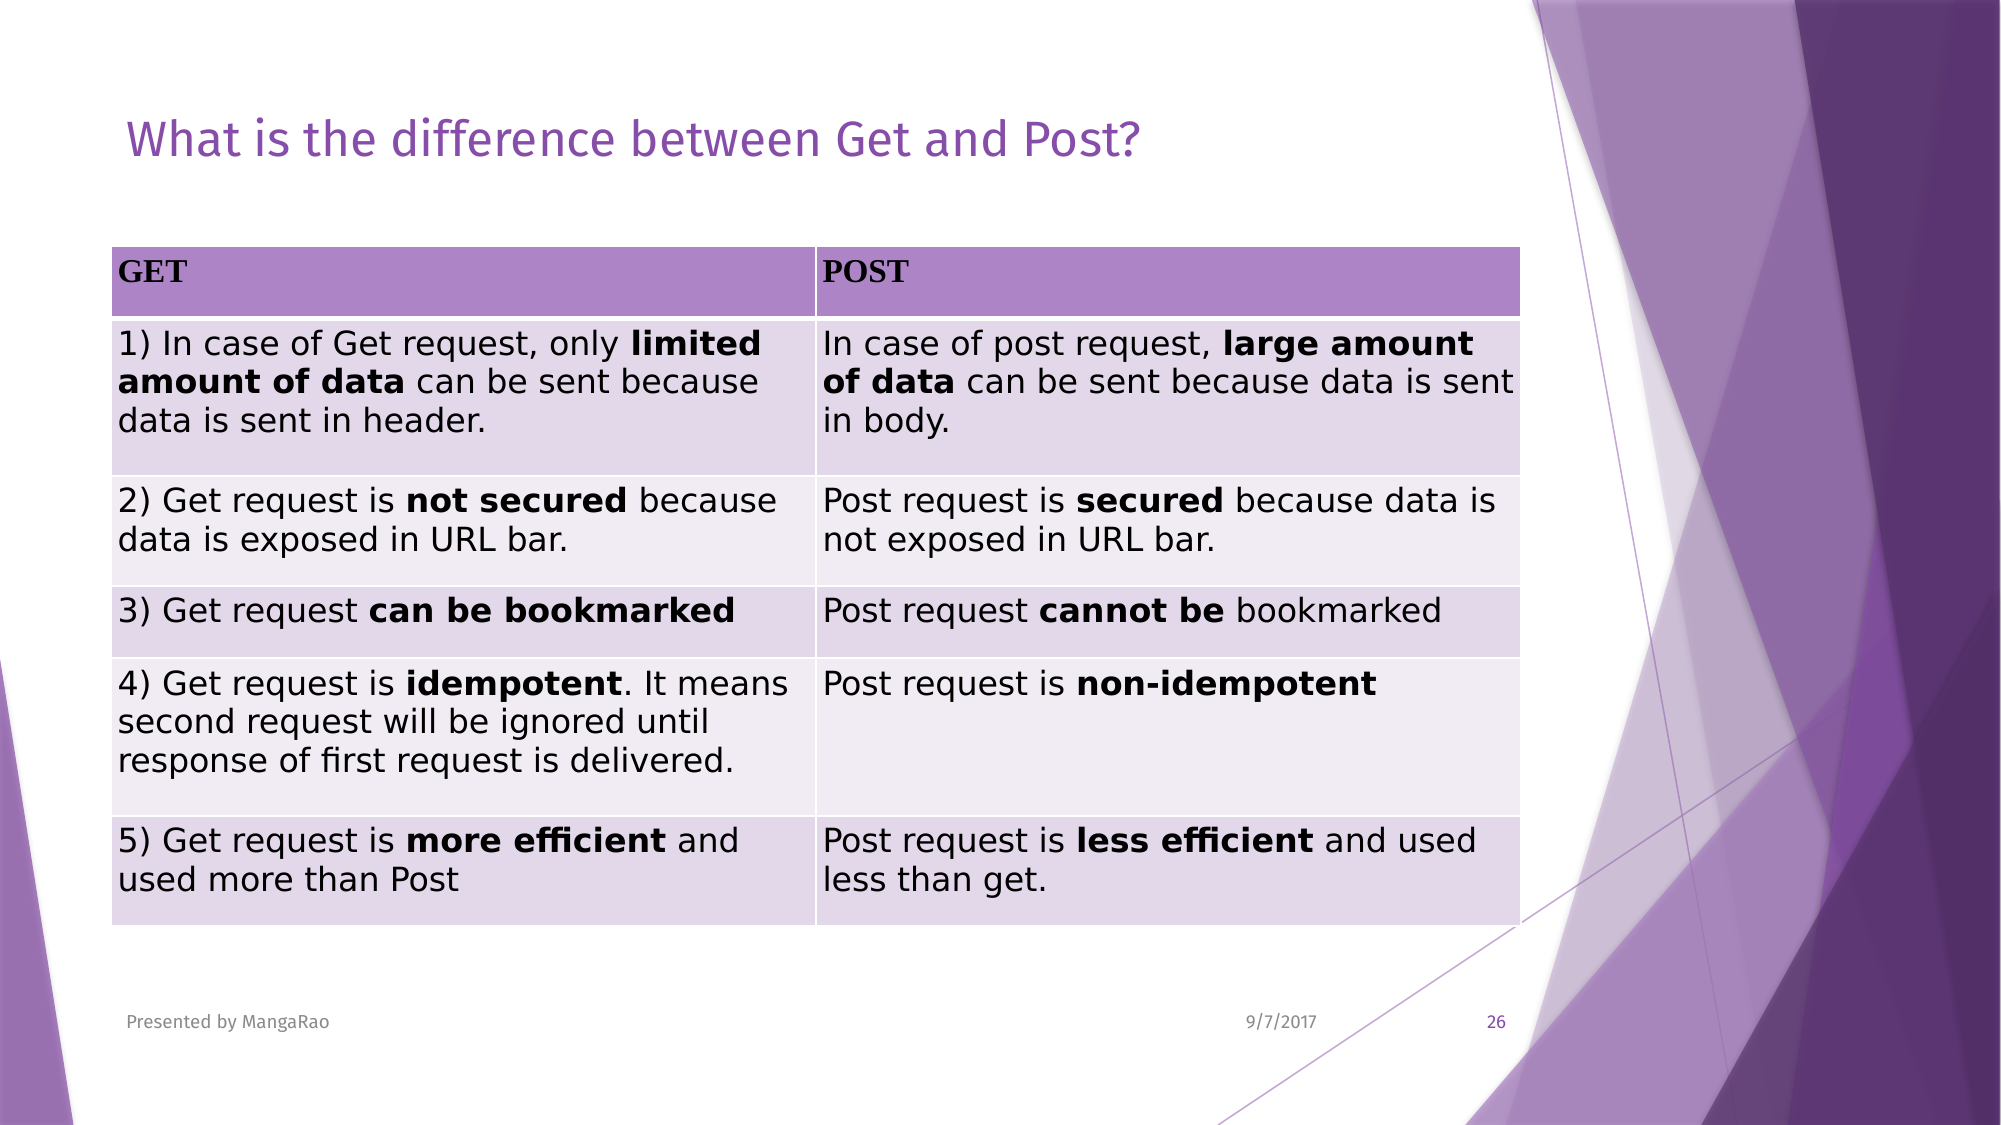

# What is the difference between Get and Post?
| GET | POST |
| --- | --- |
| 1) In case of Get request, only limited amount of data can be sent because data is sent in header. | In case of post request, large amount of data can be sent because data is sent in body. |
| 2) Get request is not secured because data is exposed in URL bar. | Post request is secured because data is not exposed in URL bar. |
| 3) Get request can be bookmarked | Post request cannot be bookmarked |
| 4) Get request is idempotent. It means second request will be ignored until response of first request is delivered. | Post request is non-idempotent |
| 5) Get request is more efficient and used more than Post | Post request is less efficient and used less than get. |
Presented by MangaRao
9/7/2017
26